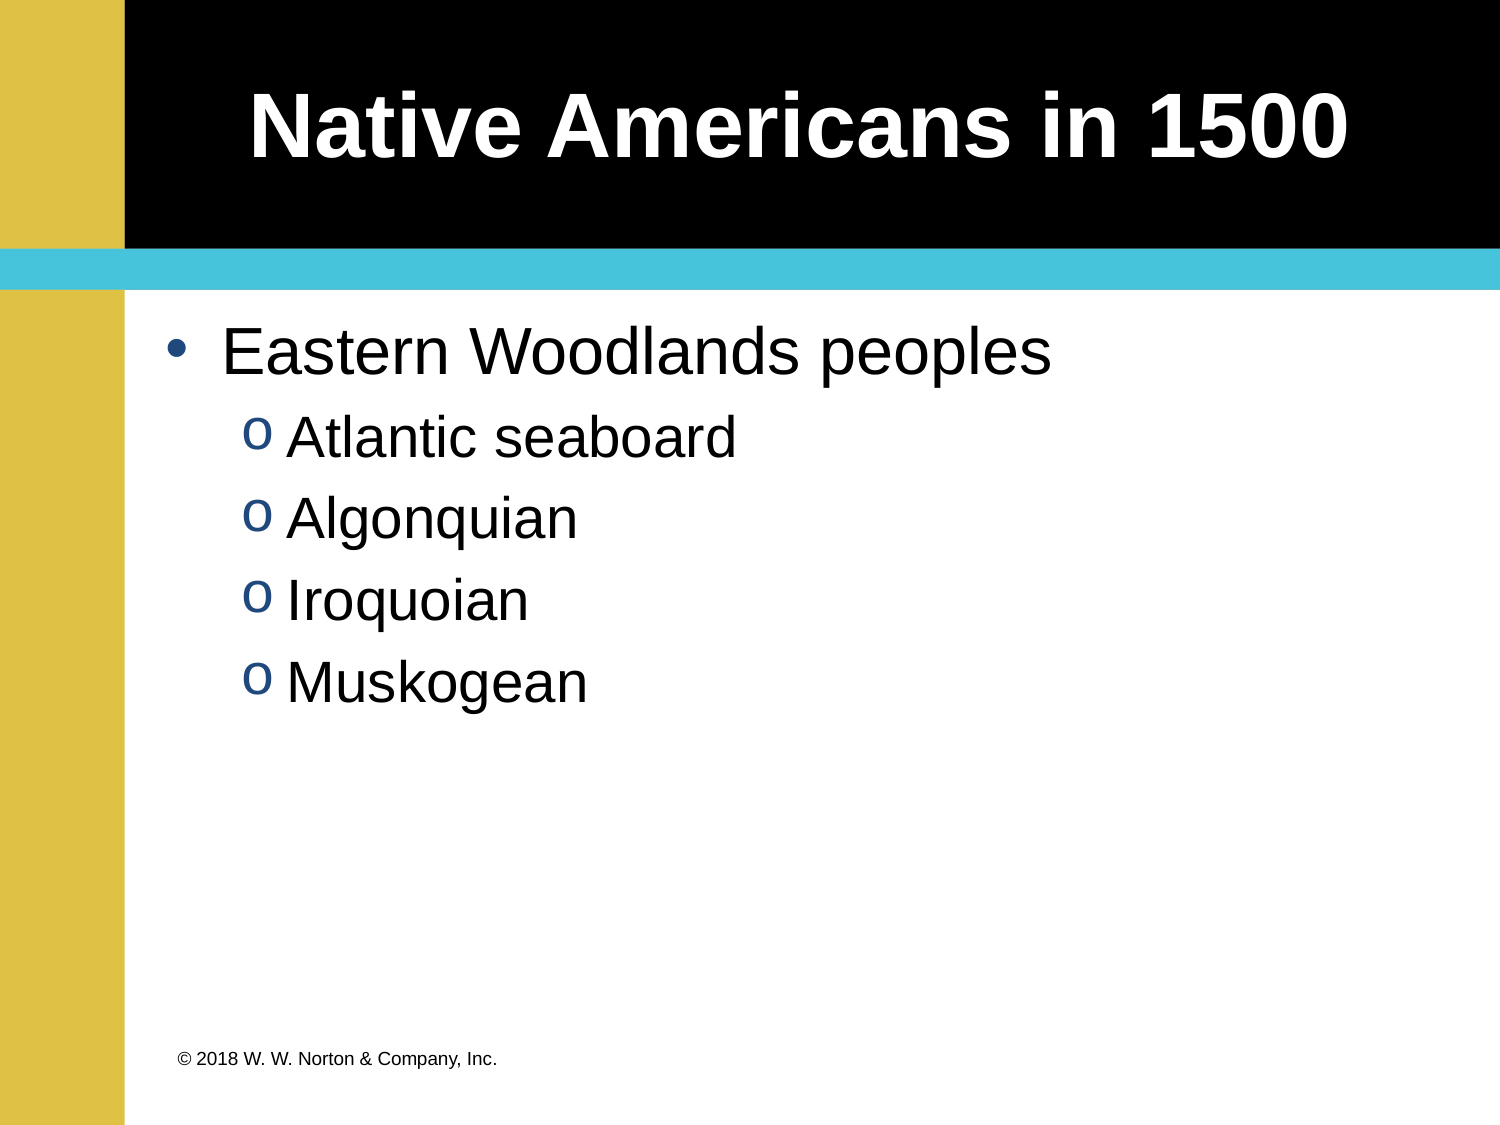

# Native Americans in 1500
Eastern Woodlands peoples
Atlantic seaboard
Algonquian
Iroquoian
Muskogean